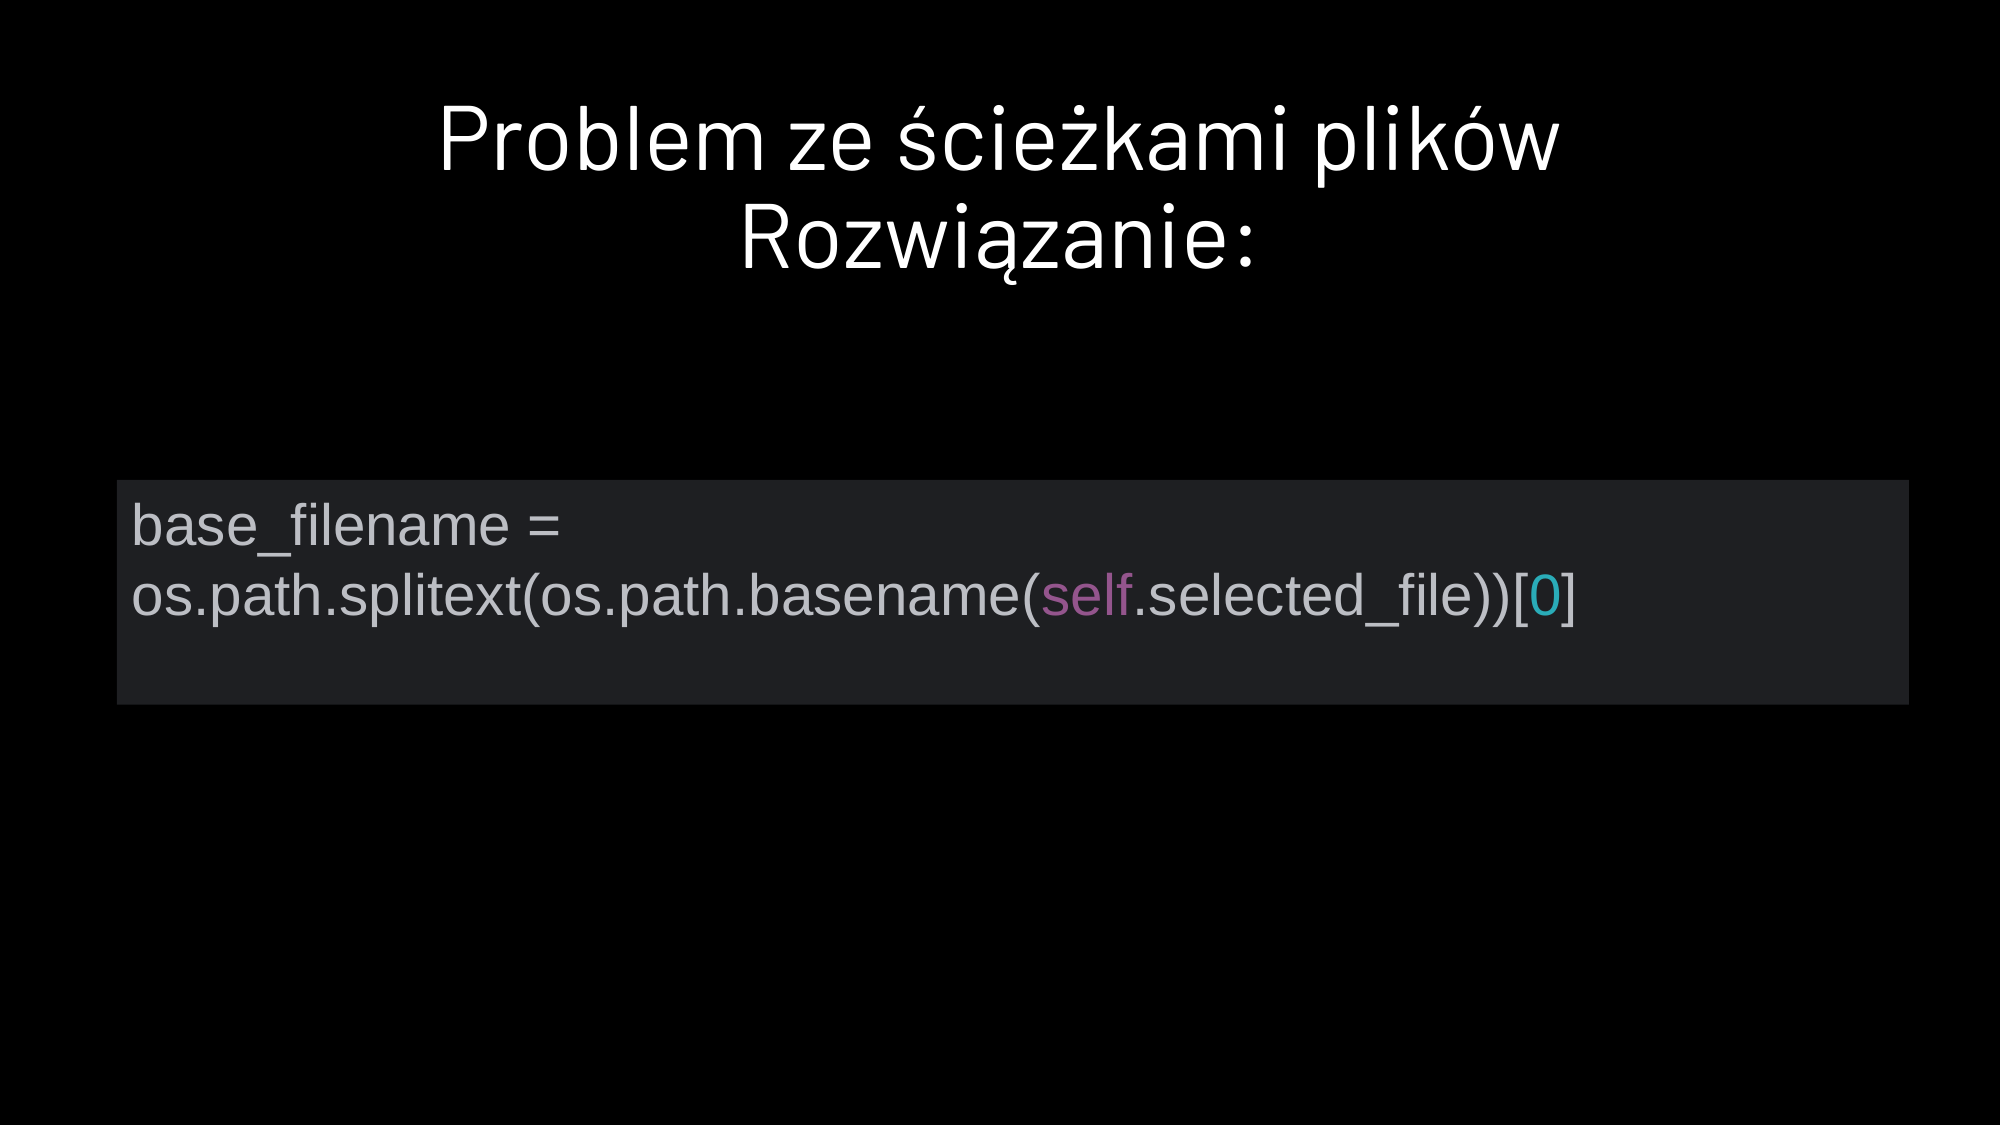

# Problem ze ścieżkami plików Rozwiązanie:
base_filename = os.path.splitext(os.path.basename(self.selected_file))[0]